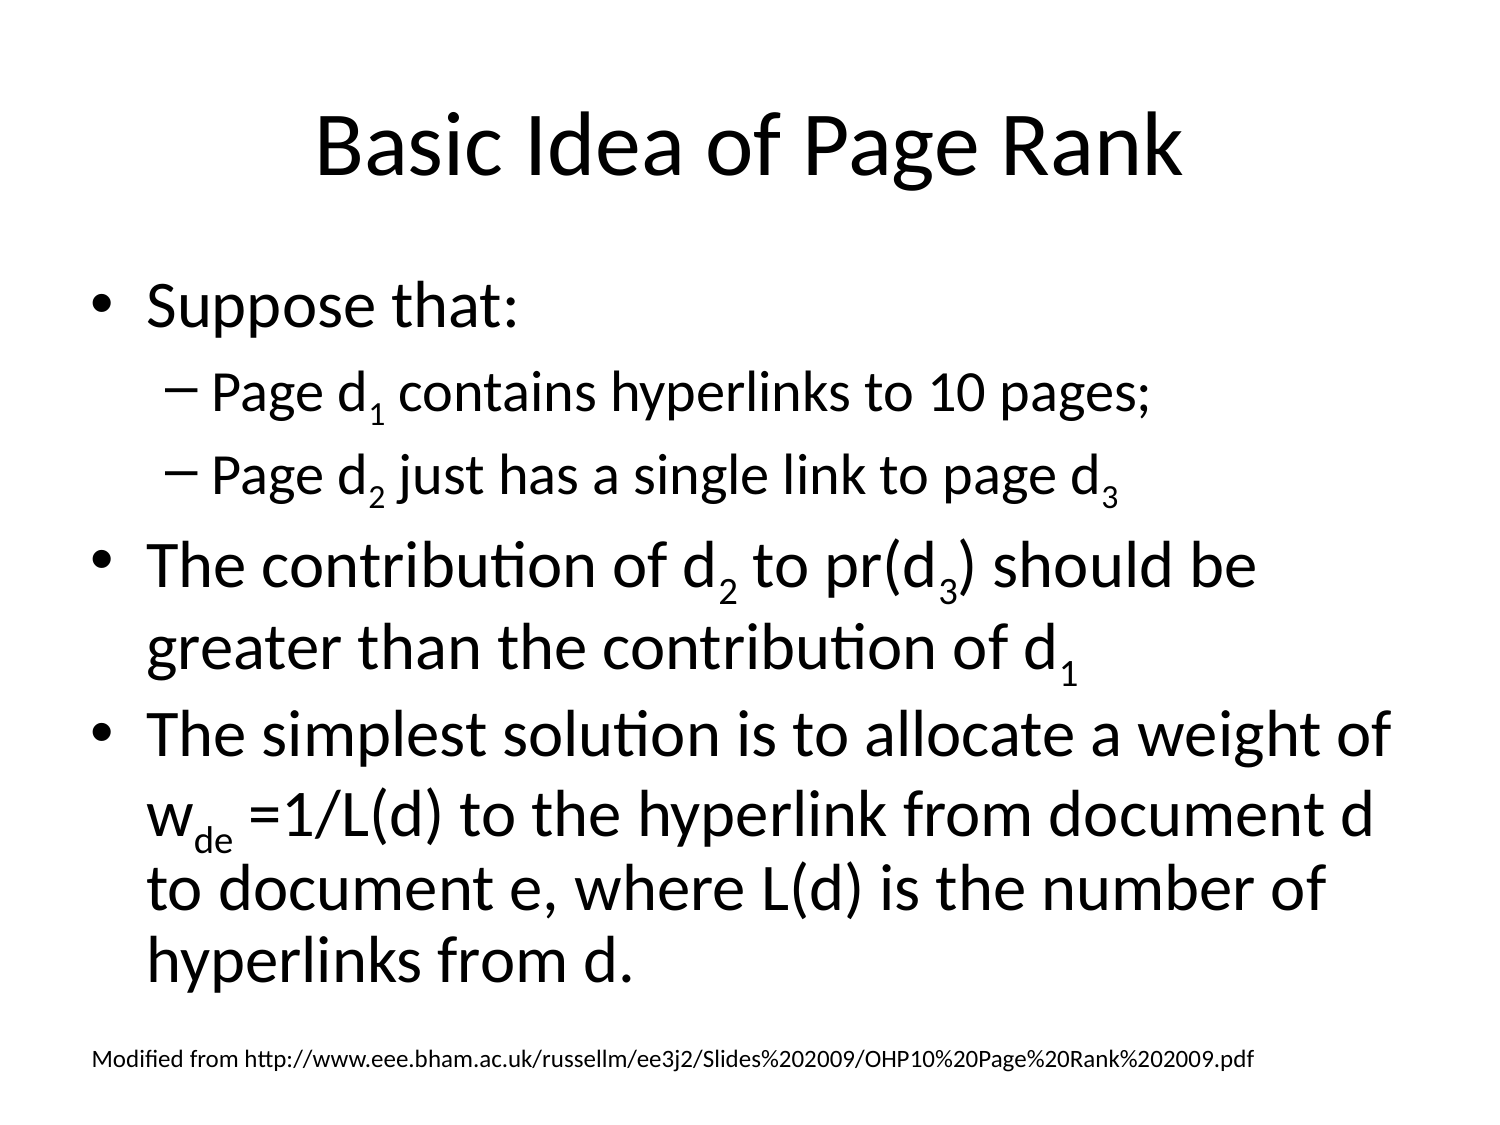

# Basic Idea of Page Rank
Suppose that:
Page d1 contains hyperlinks to 10 pages;
Page d2 just has a single link to page d3
The contribution of d2 to pr(d3) should be greater than the contribution of d1
The simplest solution is to allocate a weight of wde =1/L(d) to the hyperlink from document d to document e, where L(d) is the number of hyperlinks from d.
Modified from http://www.eee.bham.ac.uk/russellm/ee3j2/Slides%202009/OHP10%20Page%20Rank%202009.pdf